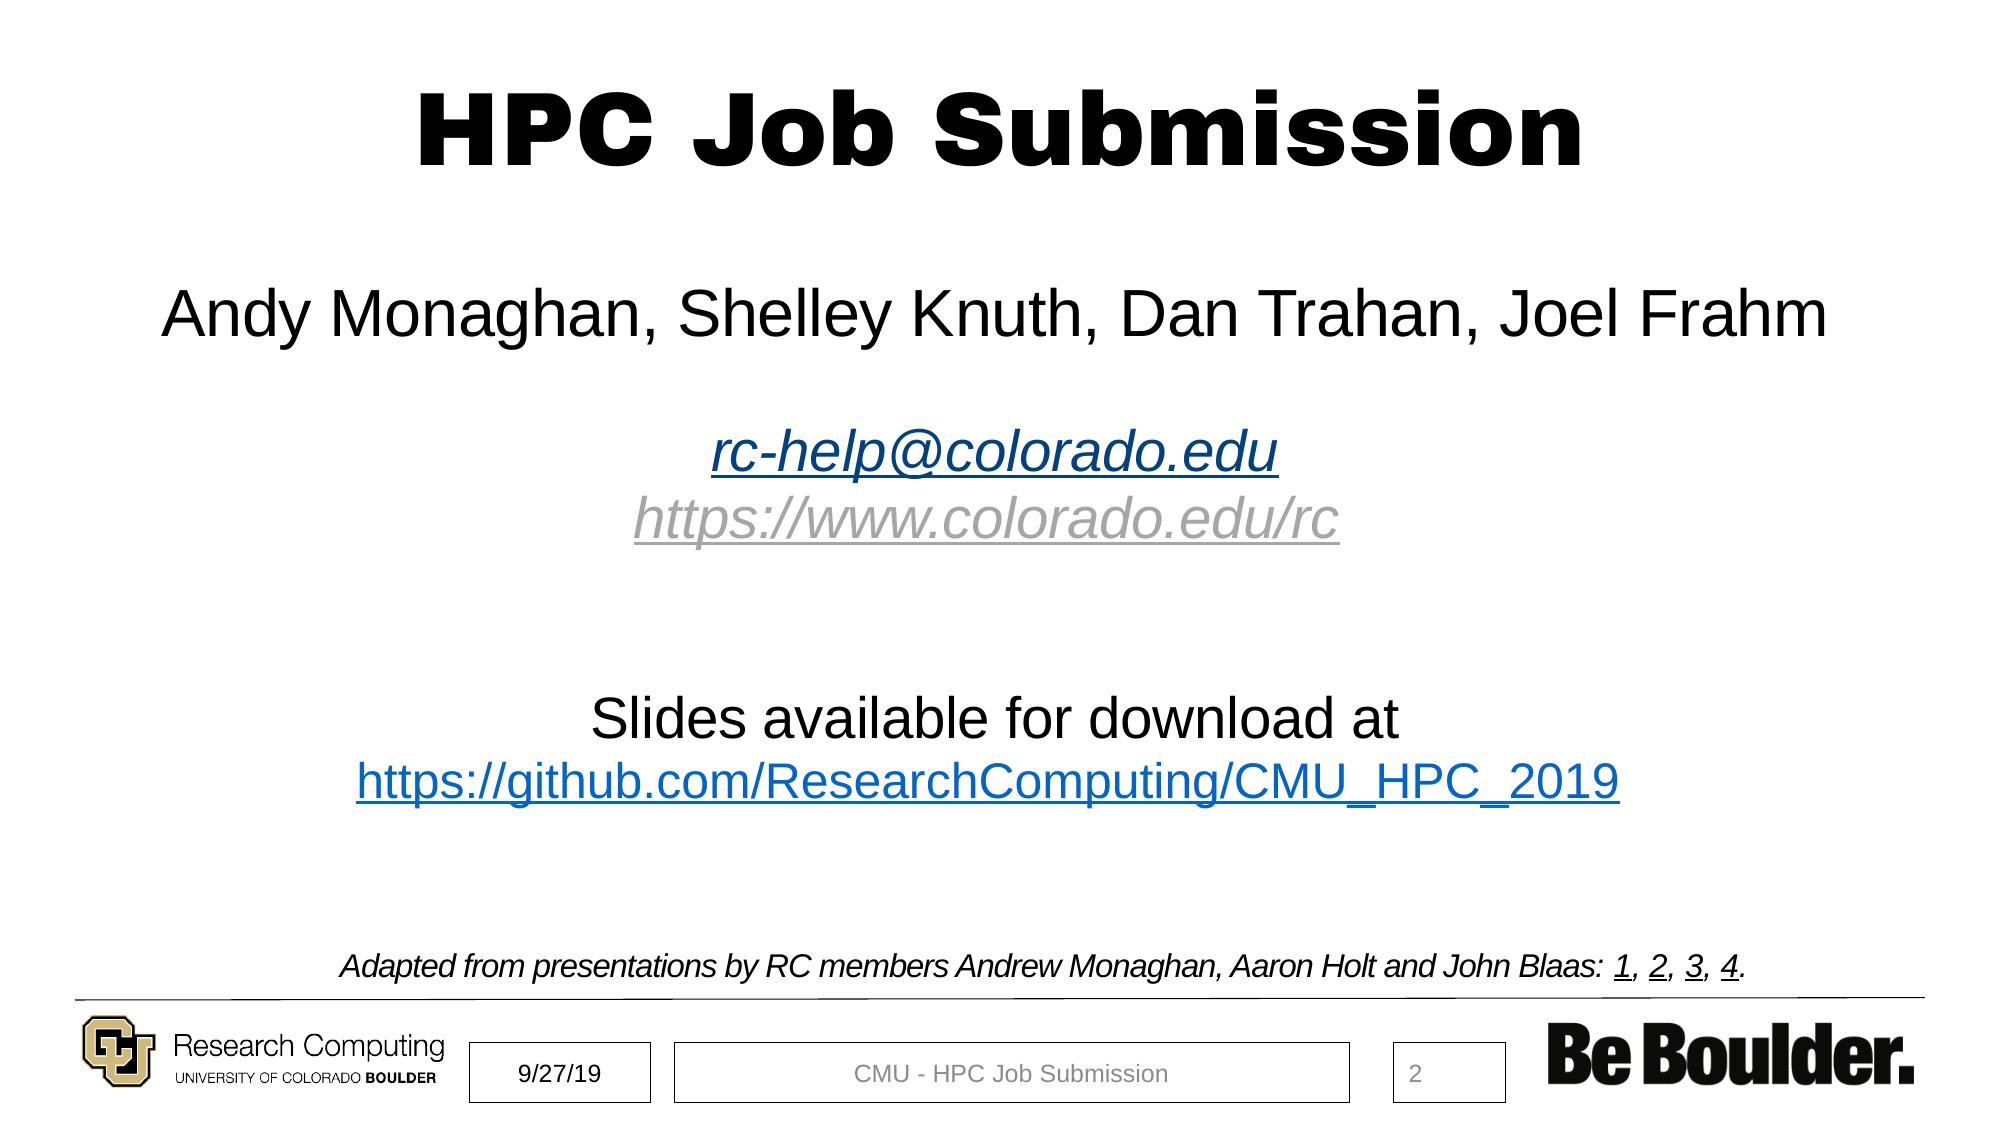

# HPC Job Submission
Andy Monaghan, Shelley Knuth, Dan Trahan, Joel Frahm

rc-help@colorado.edu
https://www.colorado.edu/rc

Slides available for download at
https://github.com/ResearchComputing/CMU_HPC_2019

Adapted from presentations by RC members Andrew Monaghan, Aaron Holt and John Blaas: 1, 2, 3, 4.
9/27/19
CMU - HPC Job Submission
2